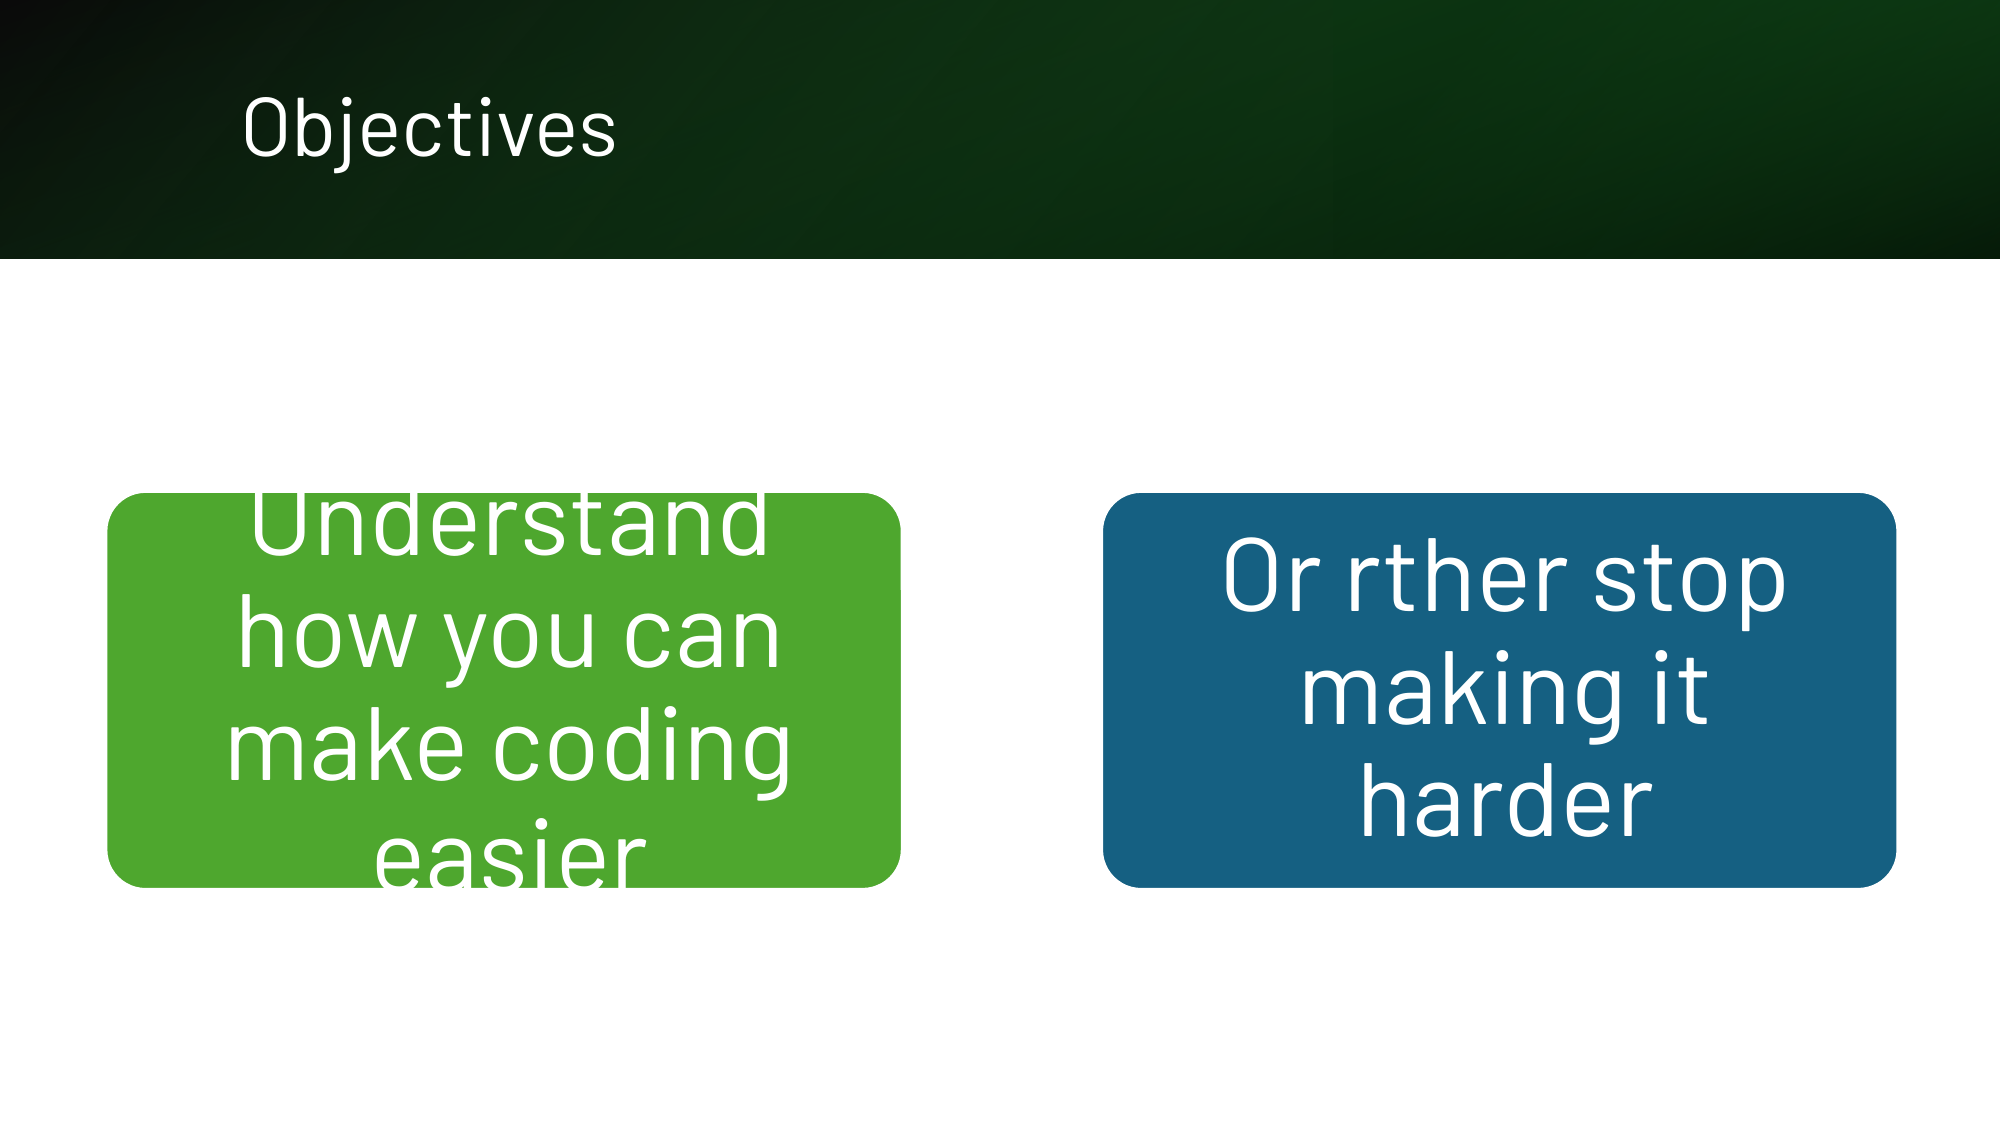

# Objectives
Understand how you can make coding easier
Or rther stop making it harder